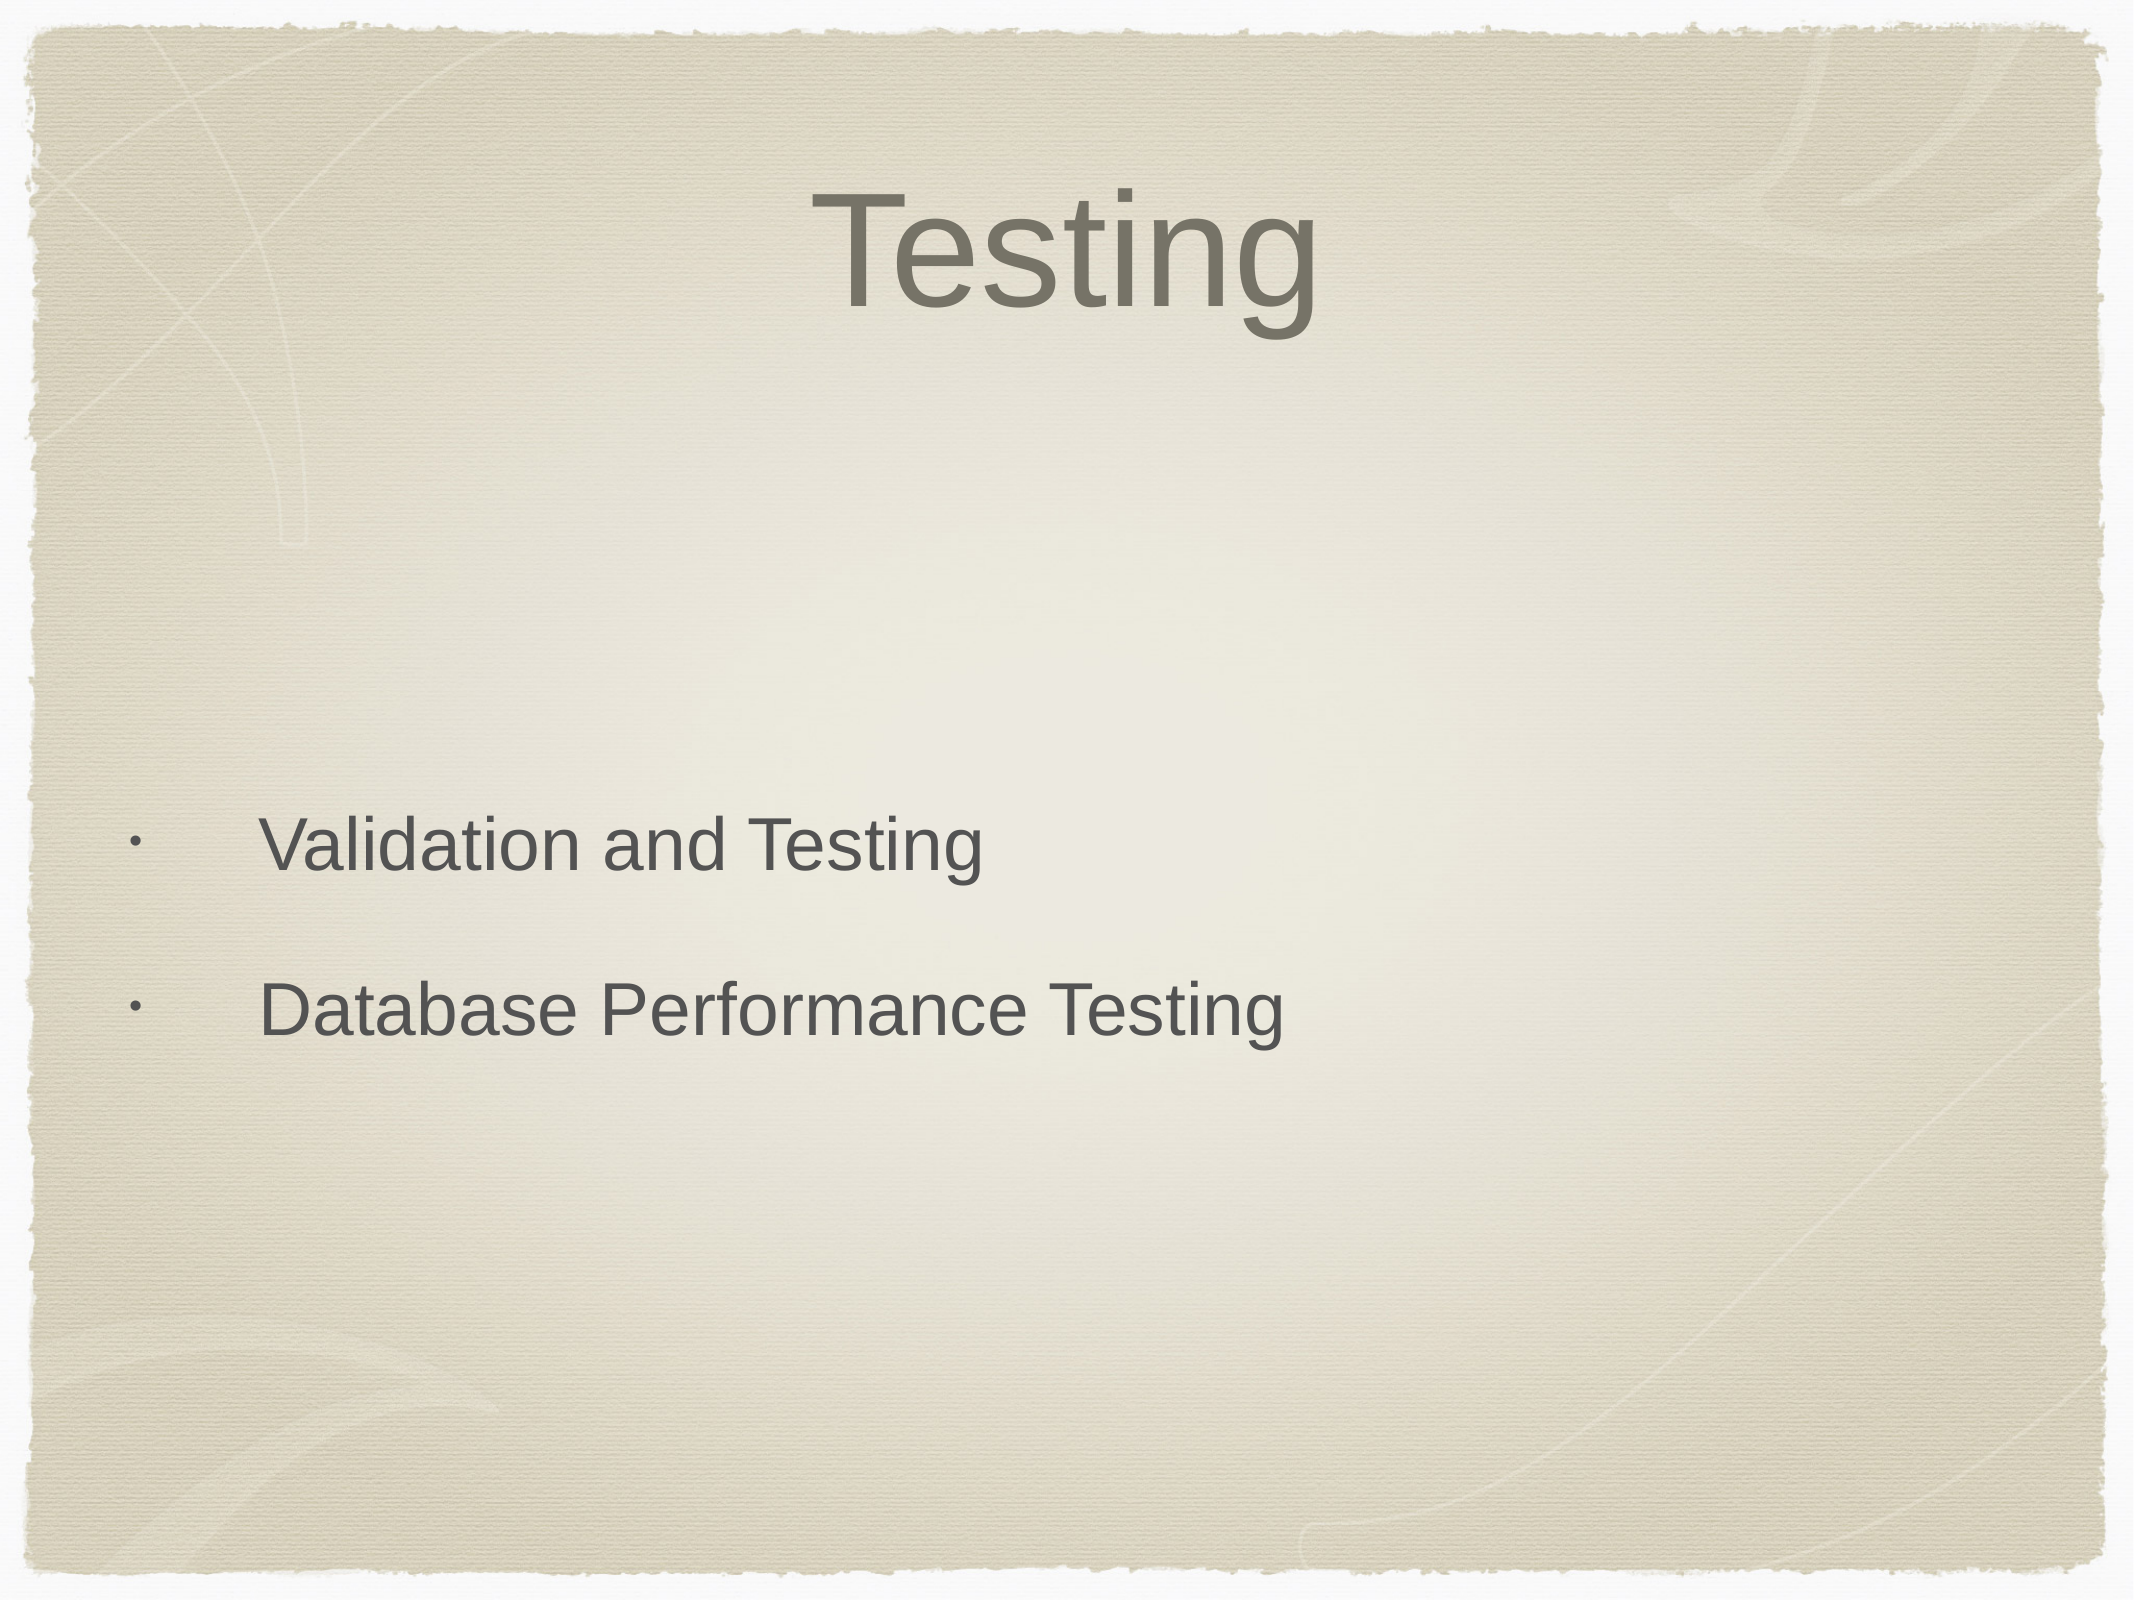

# Testing
Validation and Testing
Database Performance Testing